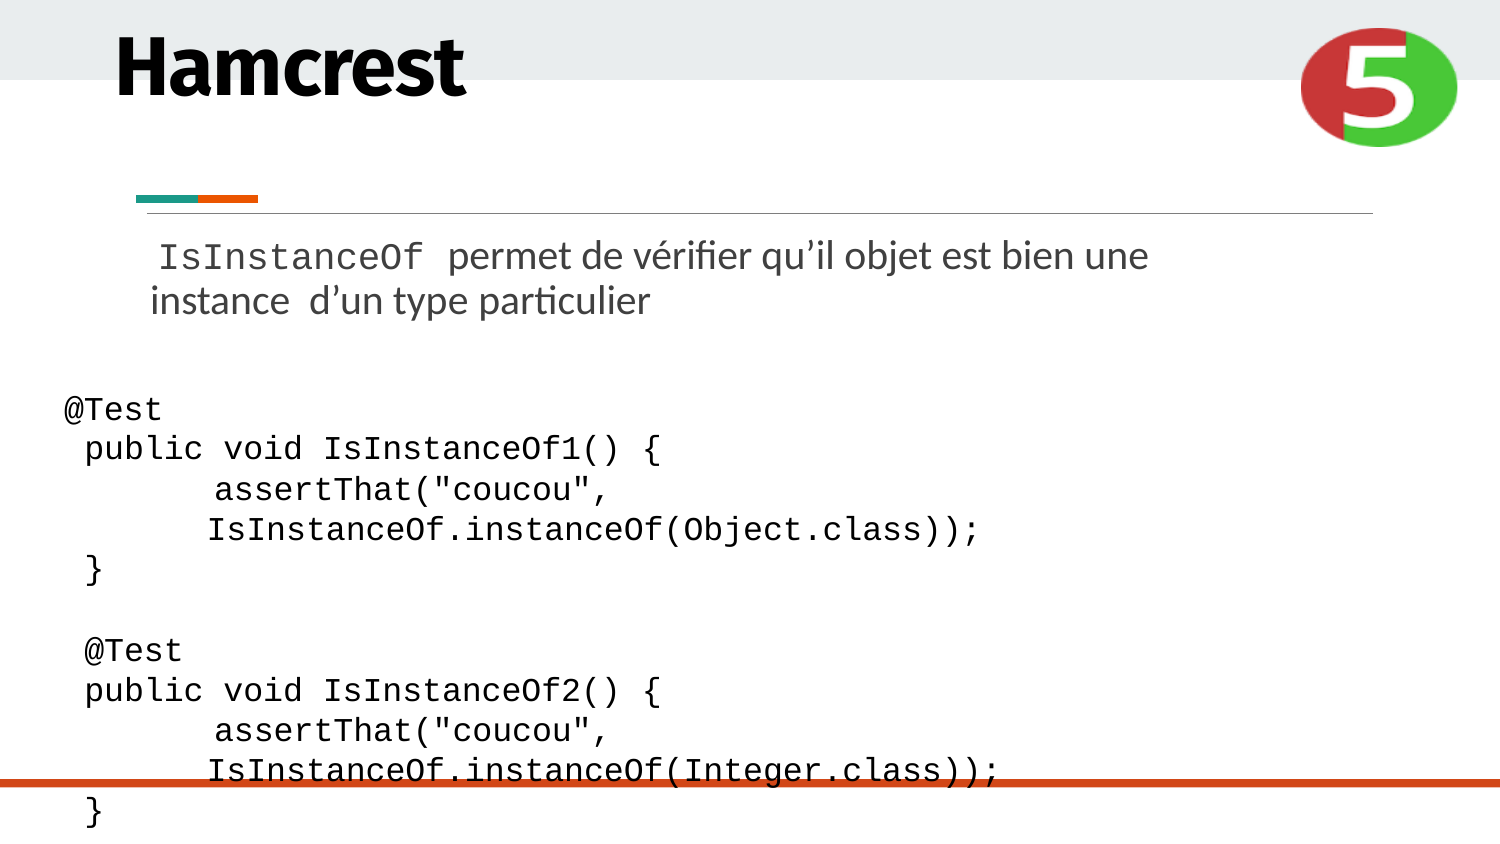

Hamcrest

# JUnit 5 – La bibliothèque  hamcrest
IsInstanceOf permet de vérifier qu’il objet est bien une instance  d’un type particulier

@Test
public void IsInstanceOf1() {
assertThat("coucou", IsInstanceOf.instanceOf(Object.class));
}

@Test
public void IsInstanceOf2() {
assertThat("coucou", IsInstanceOf.instanceOf(Integer.class));
}

USINE LOGICIELLE - © DAVID PLANTROU - 2019